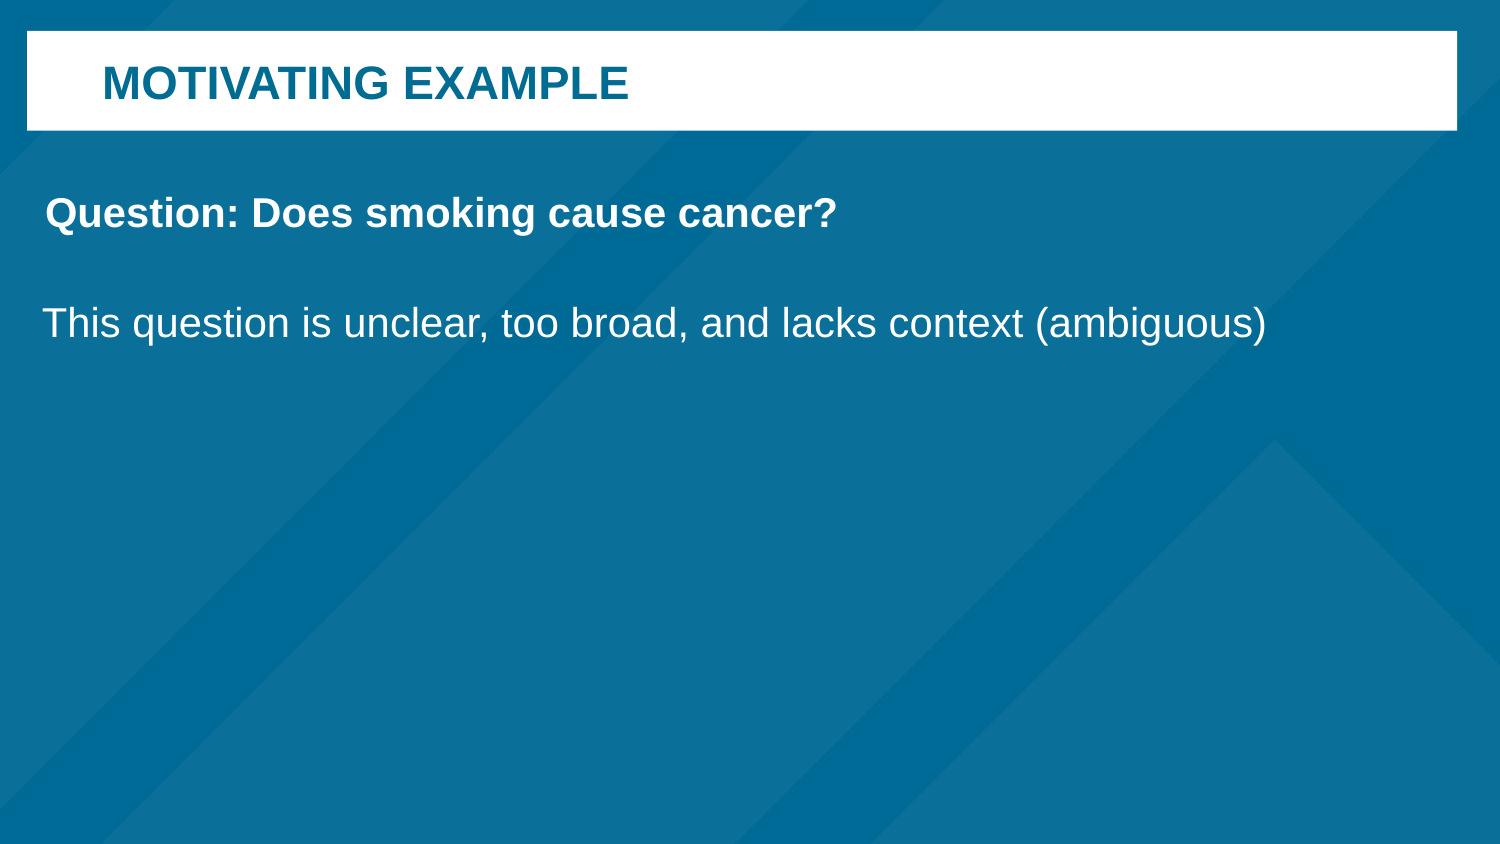

# Motivating example
Question: Does smoking cause cancer?
This question is unclear, too broad, and lacks context (ambiguous)